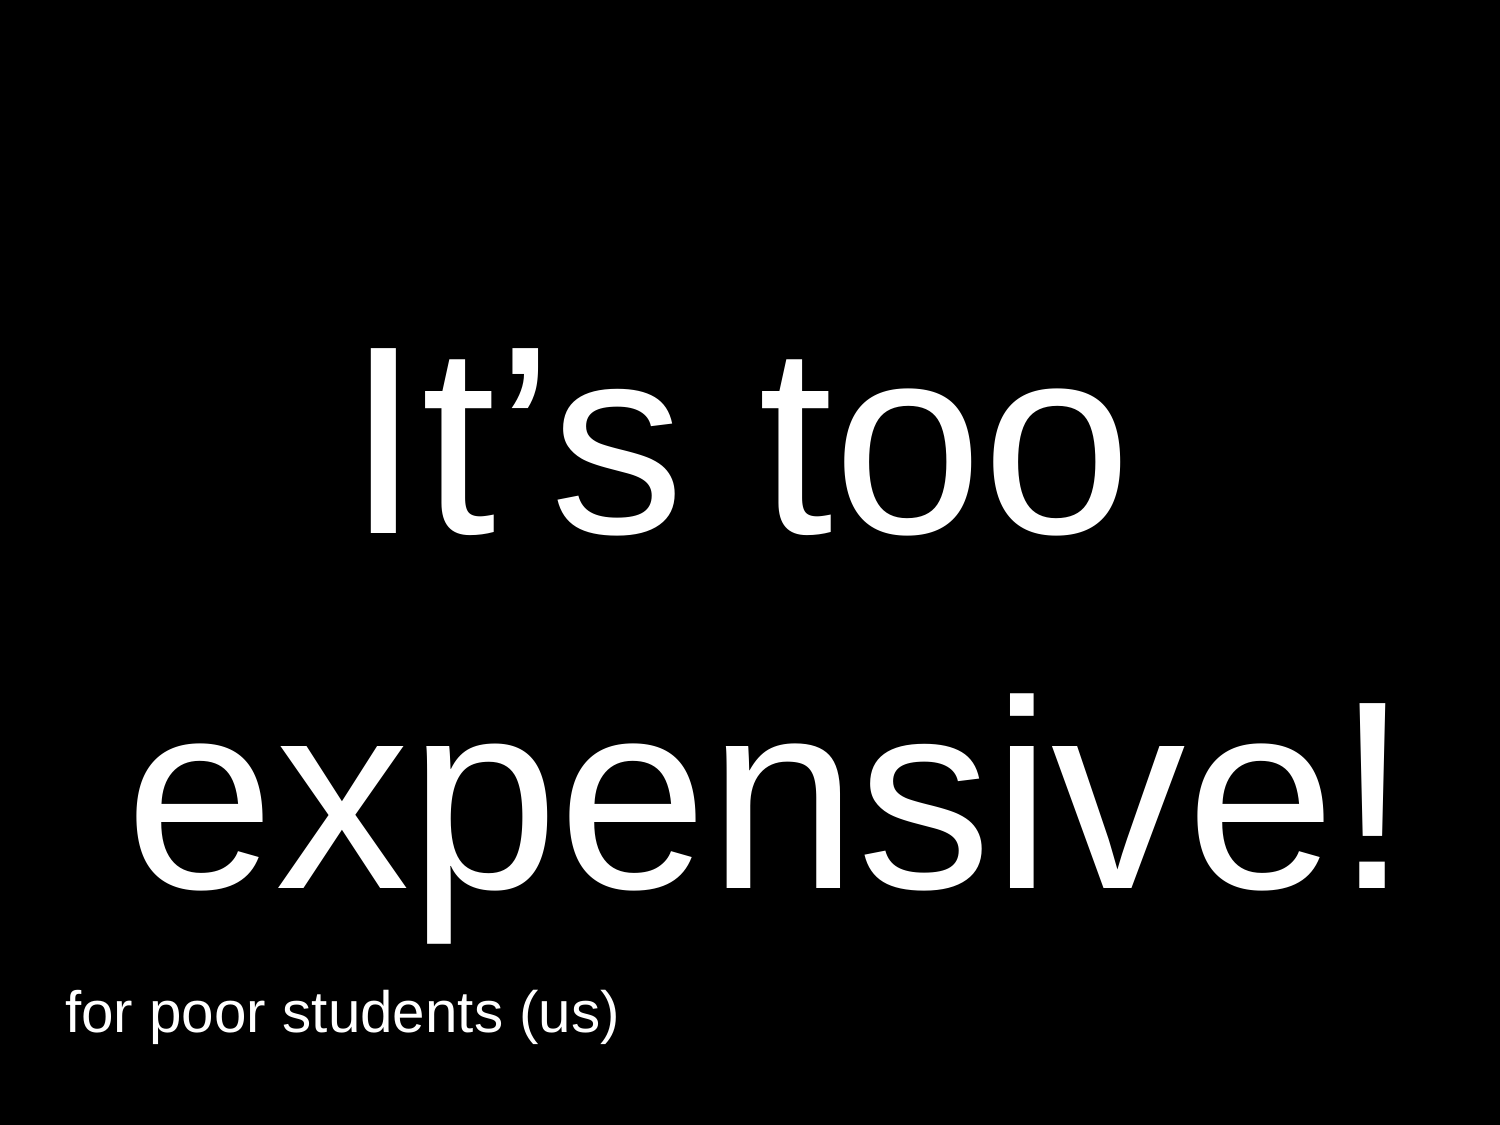

It’s too expensive!
for poor students (us)